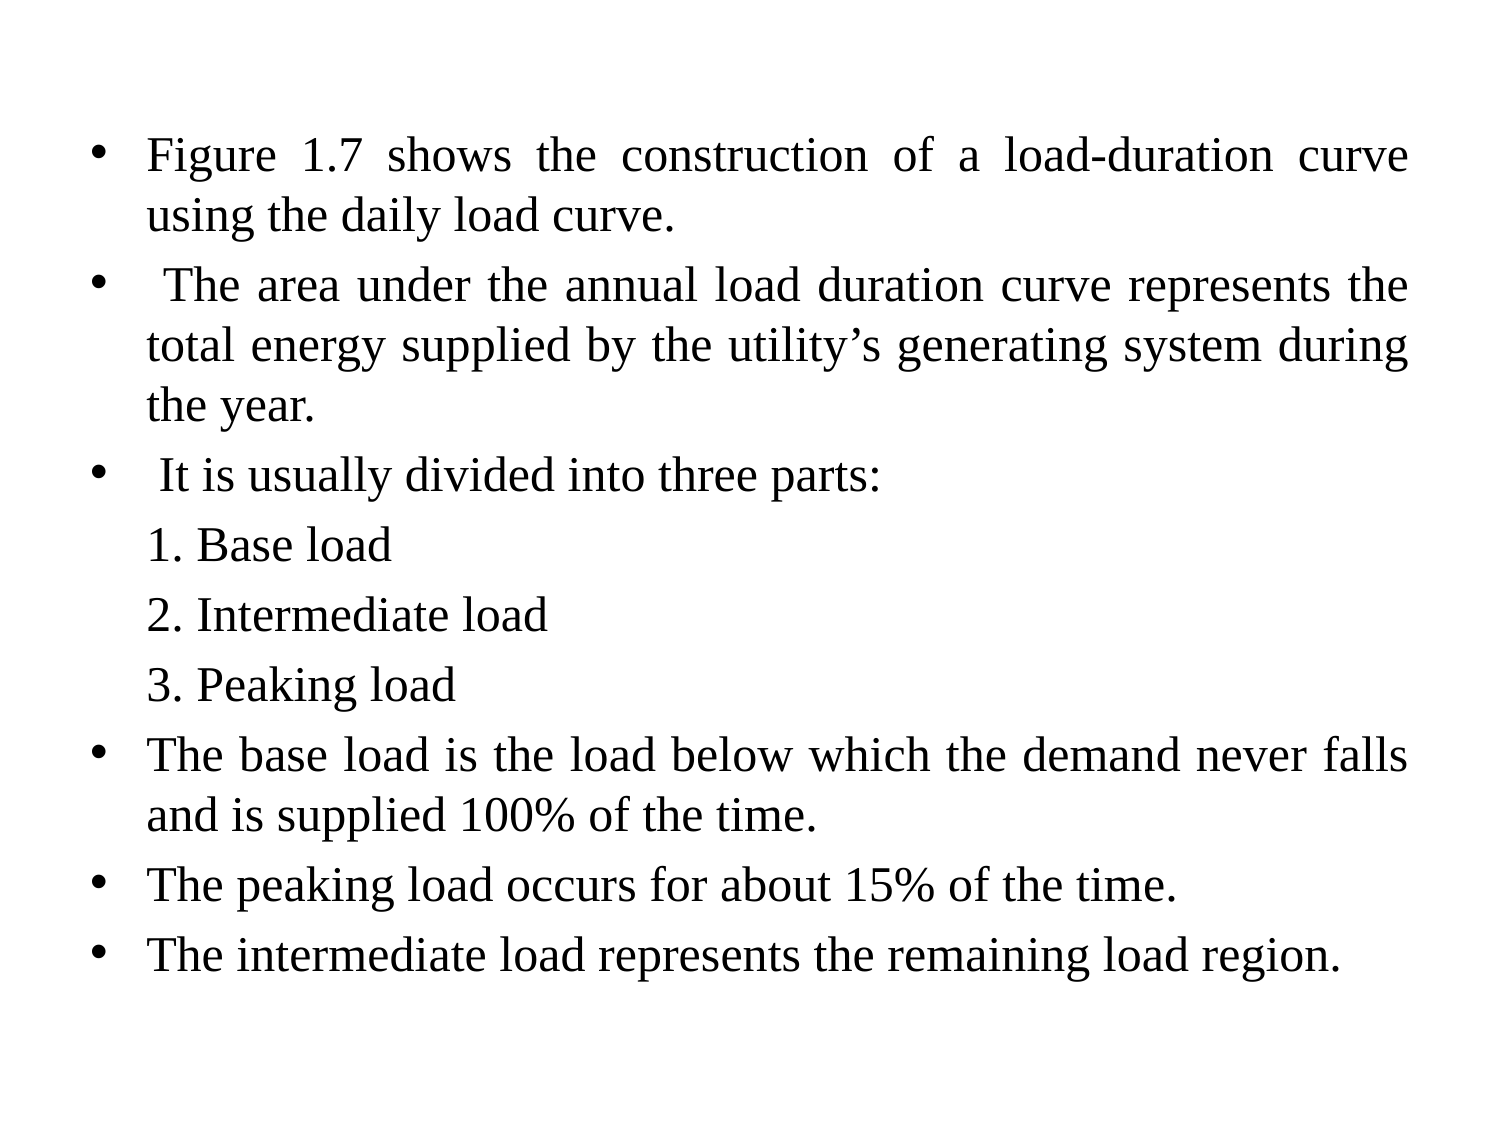

Figure 1.7 shows the construction of a load-duration curve using the daily load curve.
 The area under the annual load duration curve represents the total energy supplied by the utility’s generating system during the year.
 It is usually divided into three parts:
	1. Base load
	2. Intermediate load
	3. Peaking load
The base load is the load below which the demand never falls and is supplied 100% of the time.
The peaking load occurs for about 15% of the time.
The intermediate load represents the remaining load region.